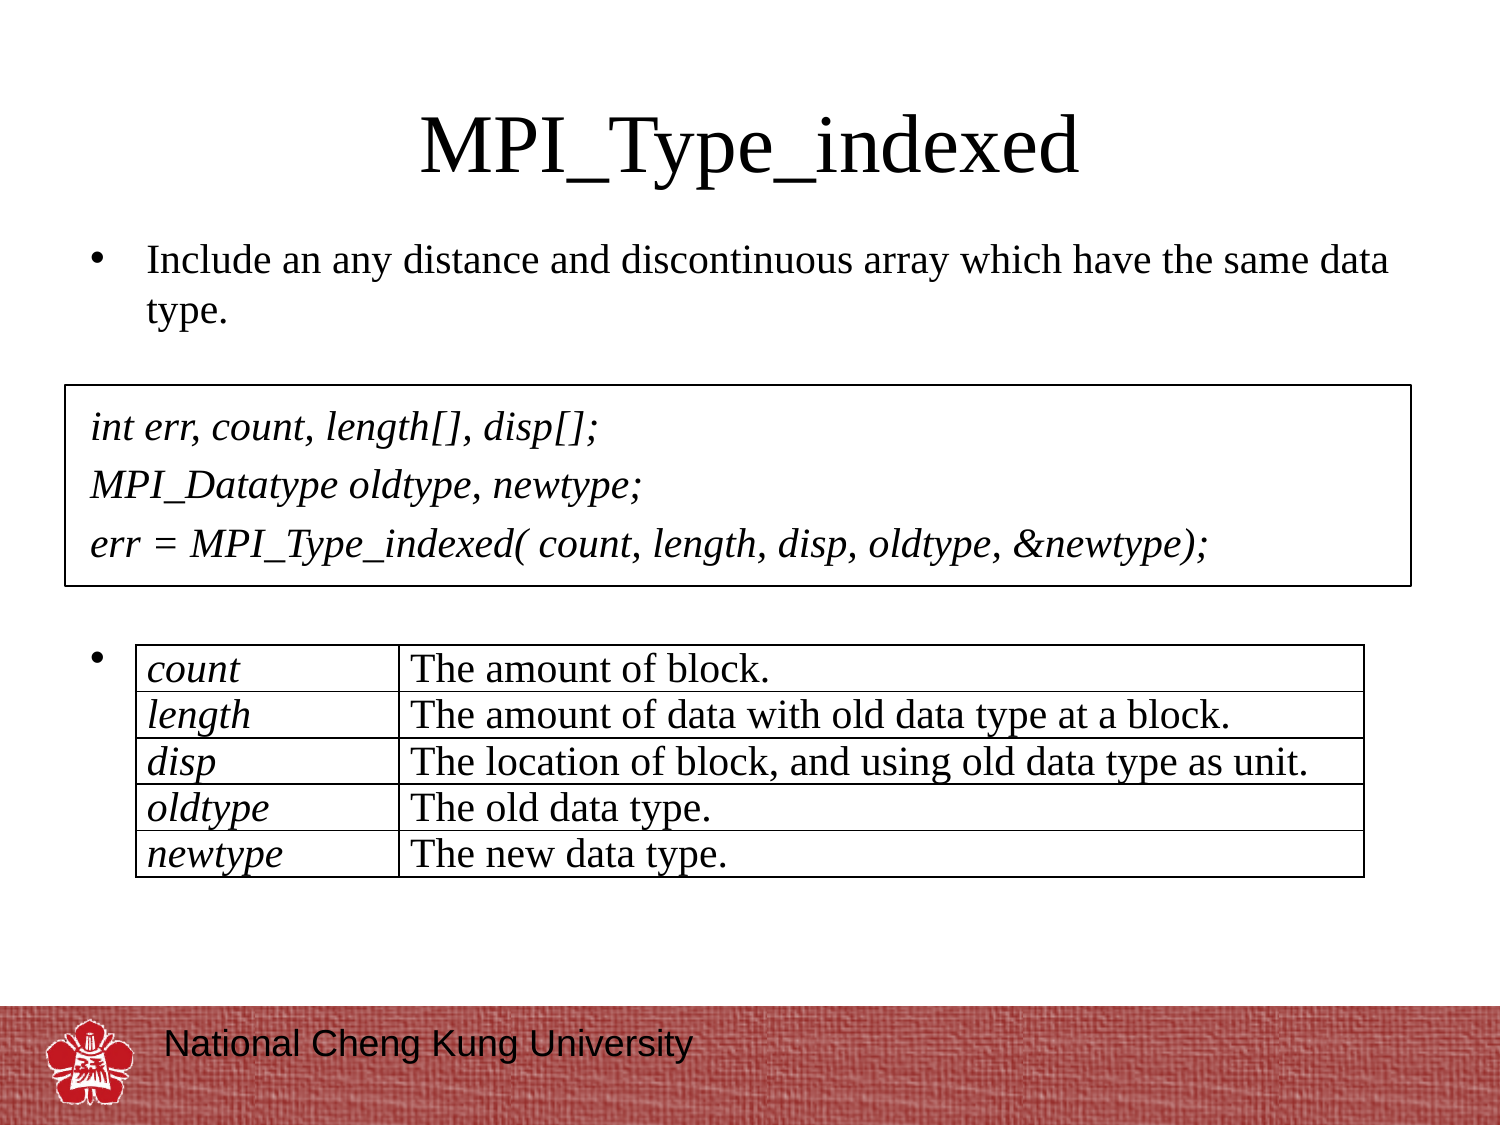

# MPI_Type_indexed
Include an any distance and discontinuous array which have the same data type.

int err, count, length[], disp[];
MPI_Datatype oldtype, newtype;
err = MPI_Type_indexed( count, length, disp, oldtype, &newtype);

| count | The amount of block. |
| --- | --- |
| length | The amount of data with old data type at a block. |
| disp | The location of block, and using old data type as unit. |
| oldtype | The old data type. |
| newtype | The new data type. |